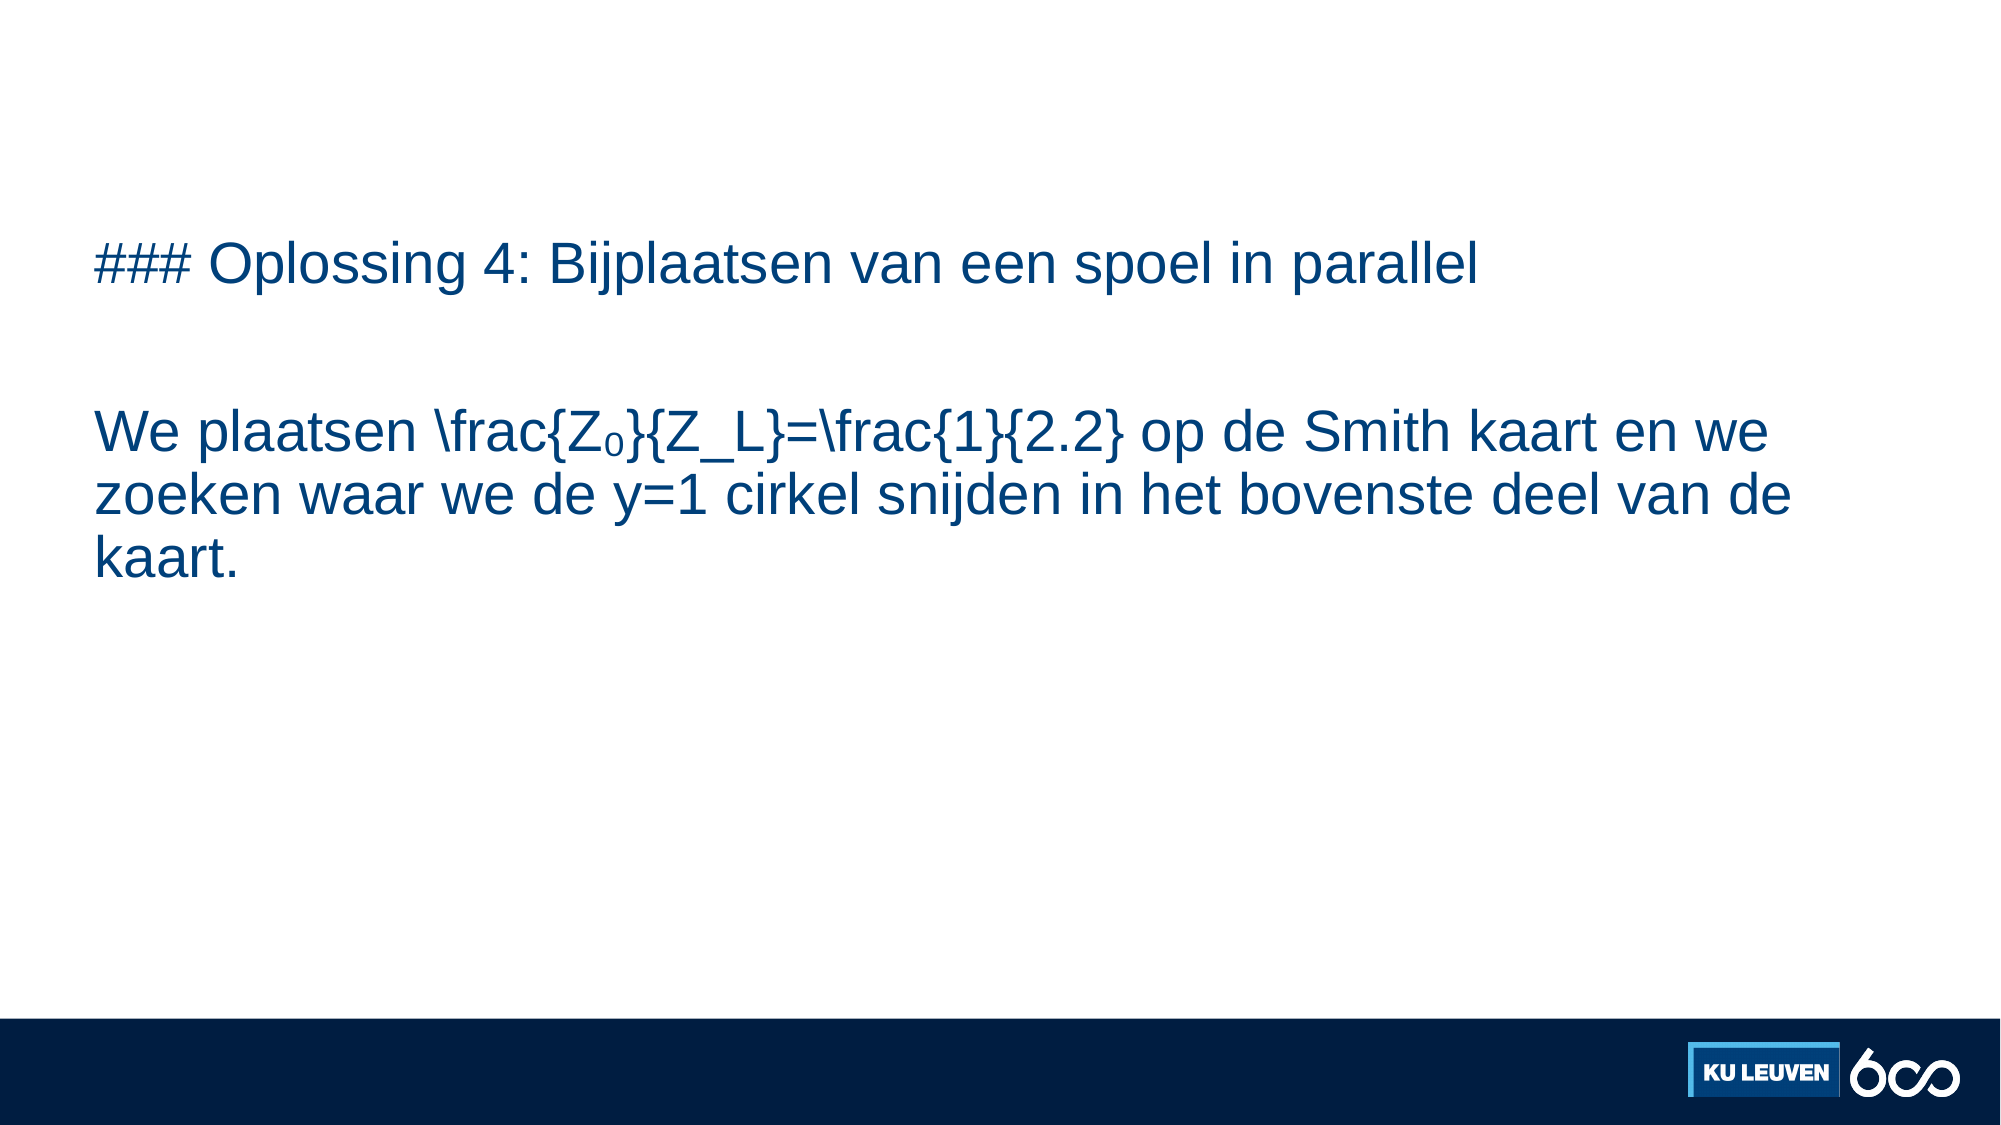

#

### Oplossing 4: Bijplaatsen van een spoel in parallel

We plaatsen \frac{Z₀}{Z_L}=\frac{1}{2.2} op de Smith kaart en we zoeken waar we de y=1 cirkel snijden in het bovenste deel van de kaart.